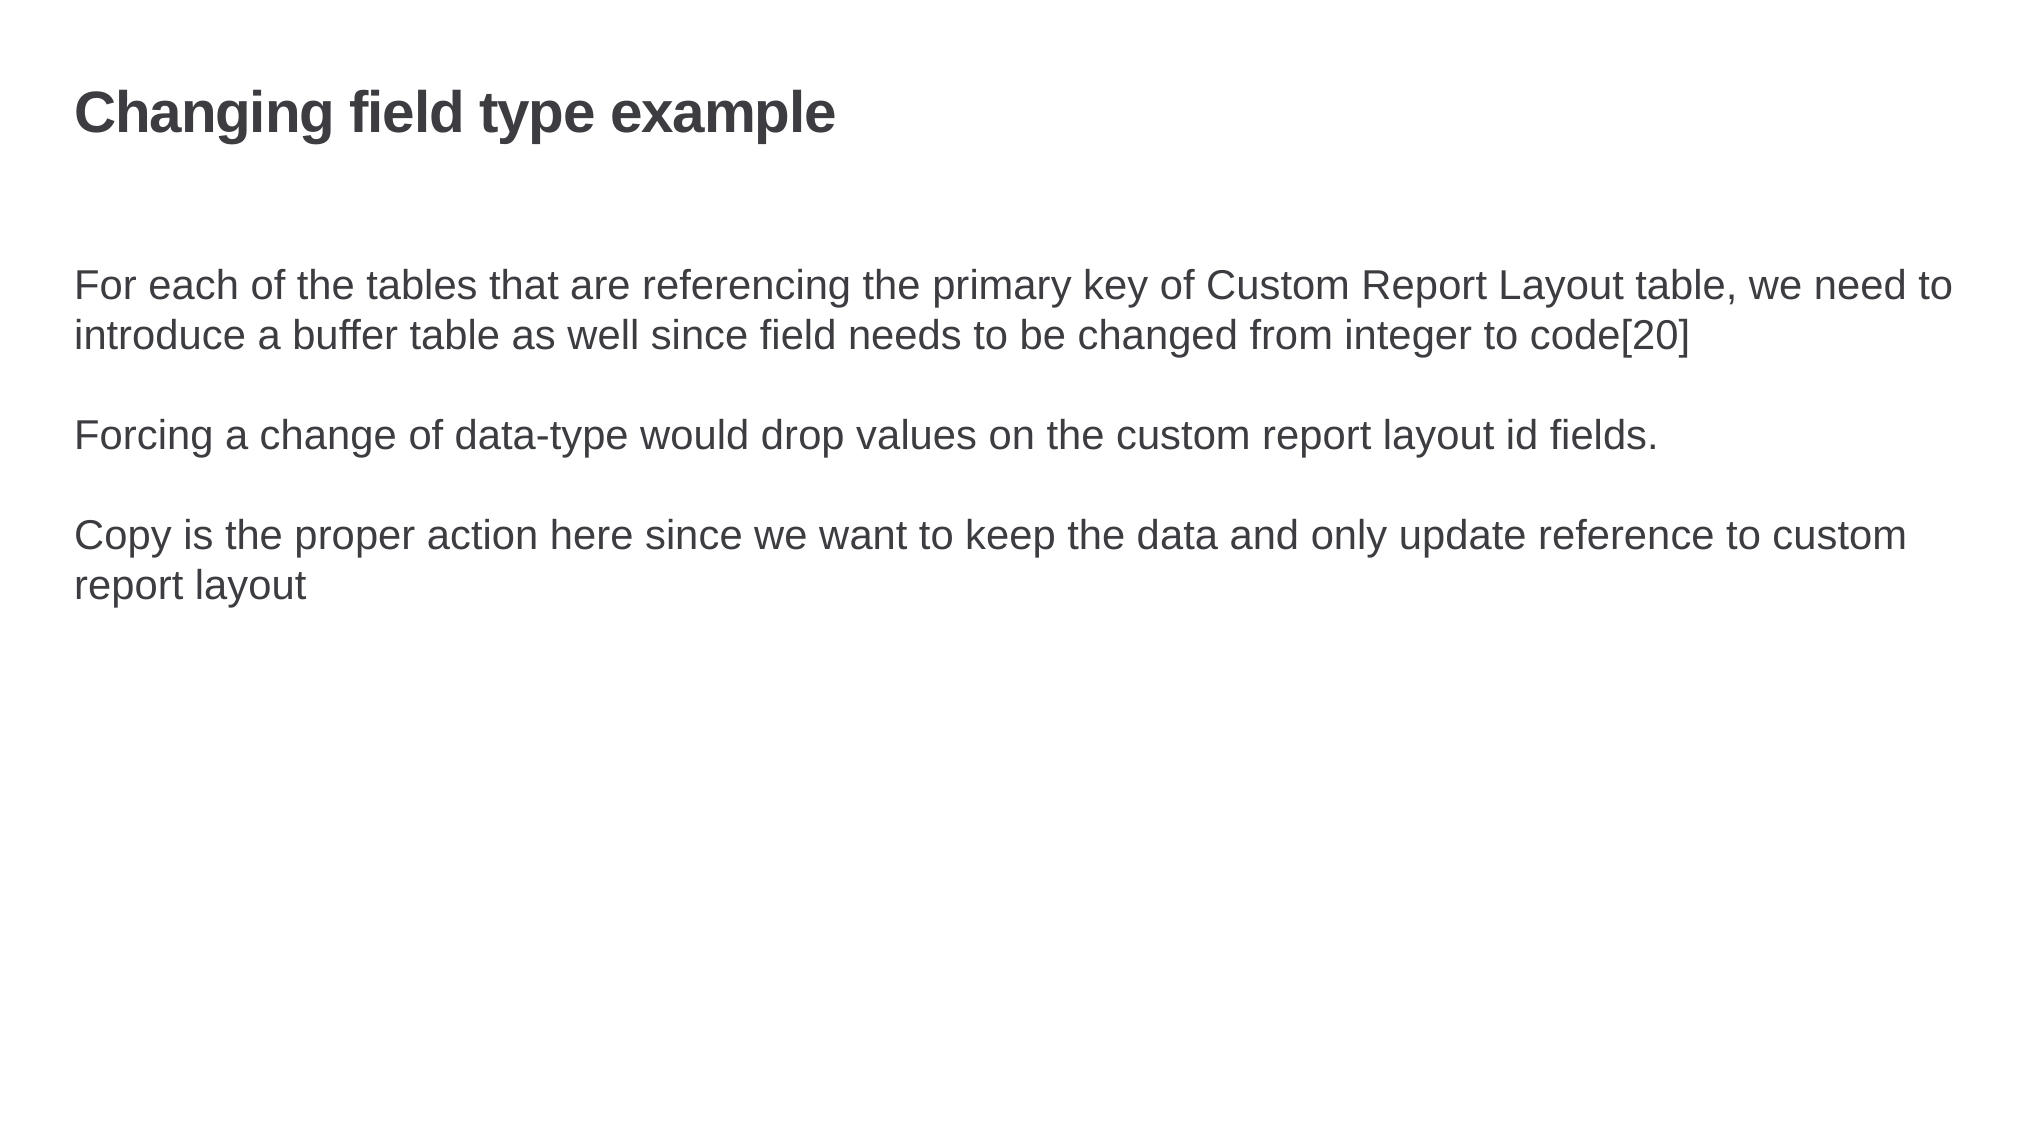

# Changing field type example

For each of the tables that are referencing the primary key of Custom Report Layout table, we need to introduce a buffer table as well since field needs to be changed from integer to code[20]

Forcing a change of data-type would drop values on the custom report layout id fields.

Copy is the proper action here since we want to keep the data and only update reference to custom report layout